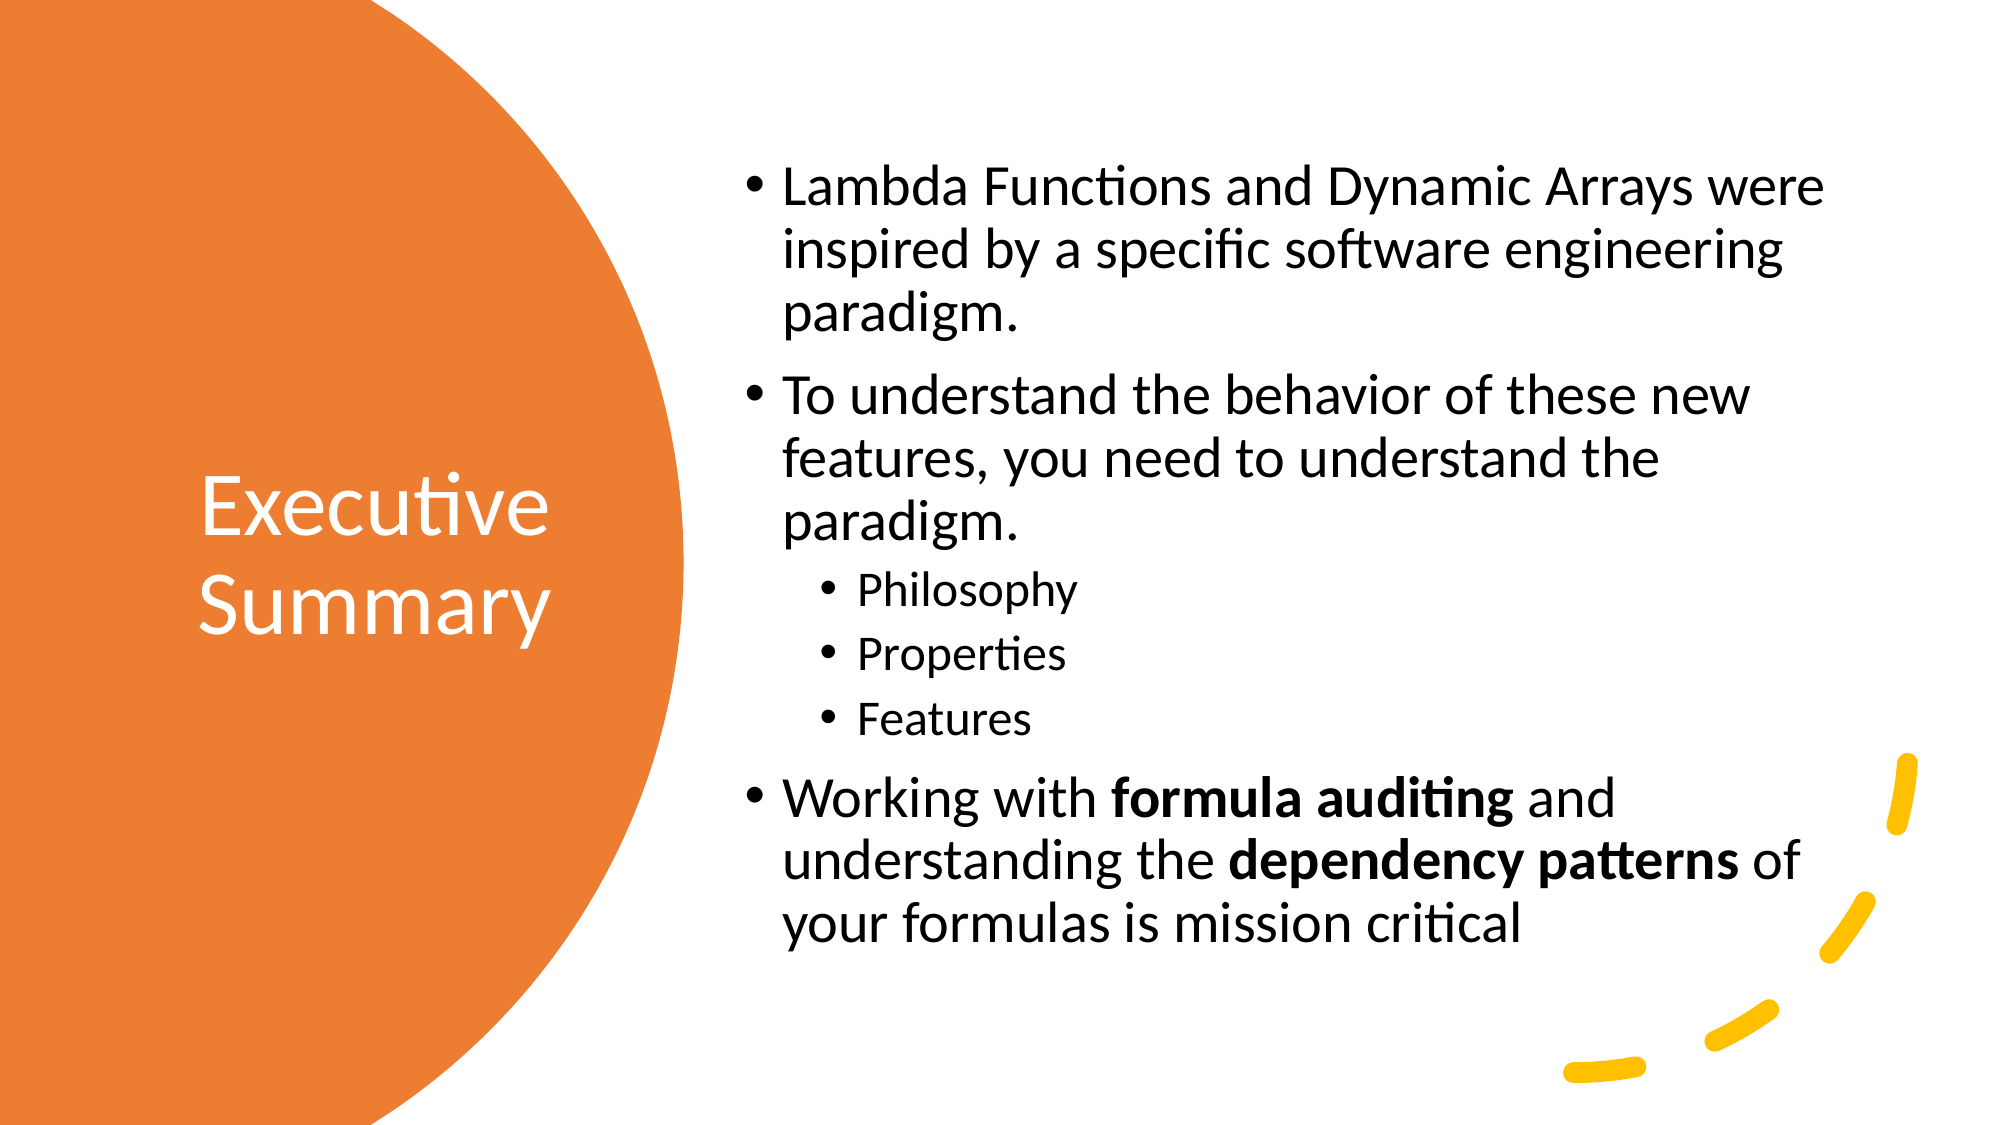

Lambda Functions and Dynamic Arrays were inspired by a specific software engineering paradigm.
To understand the behavior of these new features, you need to understand the paradigm.
Philosophy
Properties
Features
Working with formula auditing and understanding the dependency patterns of your formulas is mission critical
# Executive Summary